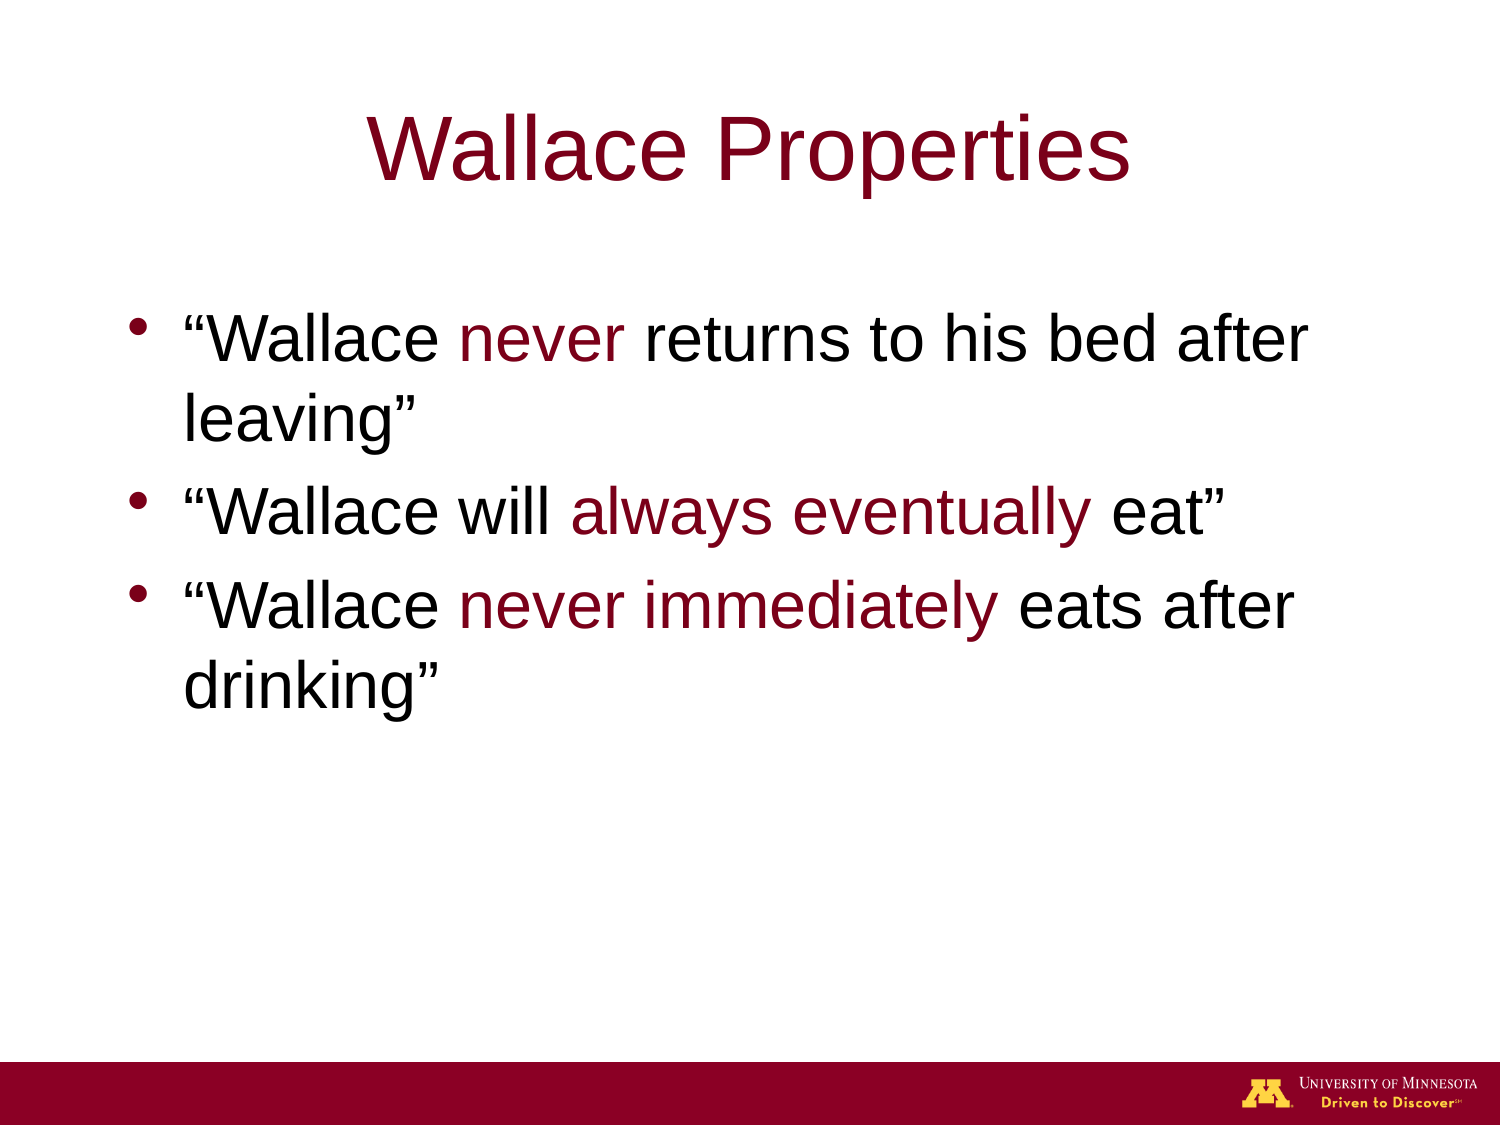

# Wallace Properties
“Wallace never returns to his bed after leaving”
“Wallace will always eventually eat”
“Wallace never immediately eats after drinking”